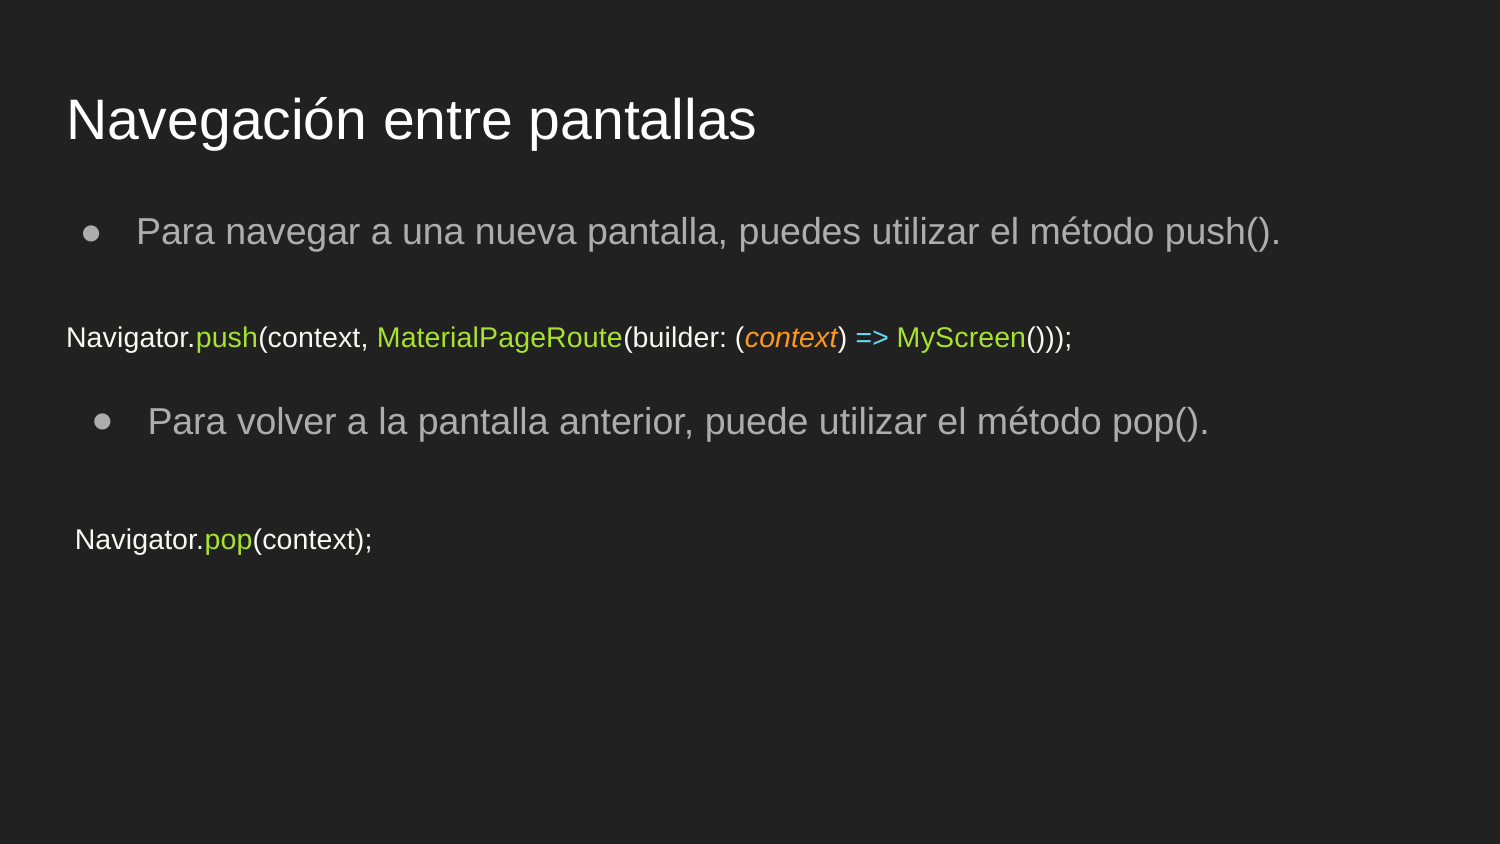

# Navegación entre pantallas
Para navegar a una nueva pantalla, puedes utilizar el método push().
Navigator.push(context, MaterialPageRoute(builder: (context) => MyScreen()));

Para volver a la pantalla anterior, puede utilizar el método pop().
Navigator.pop(context);